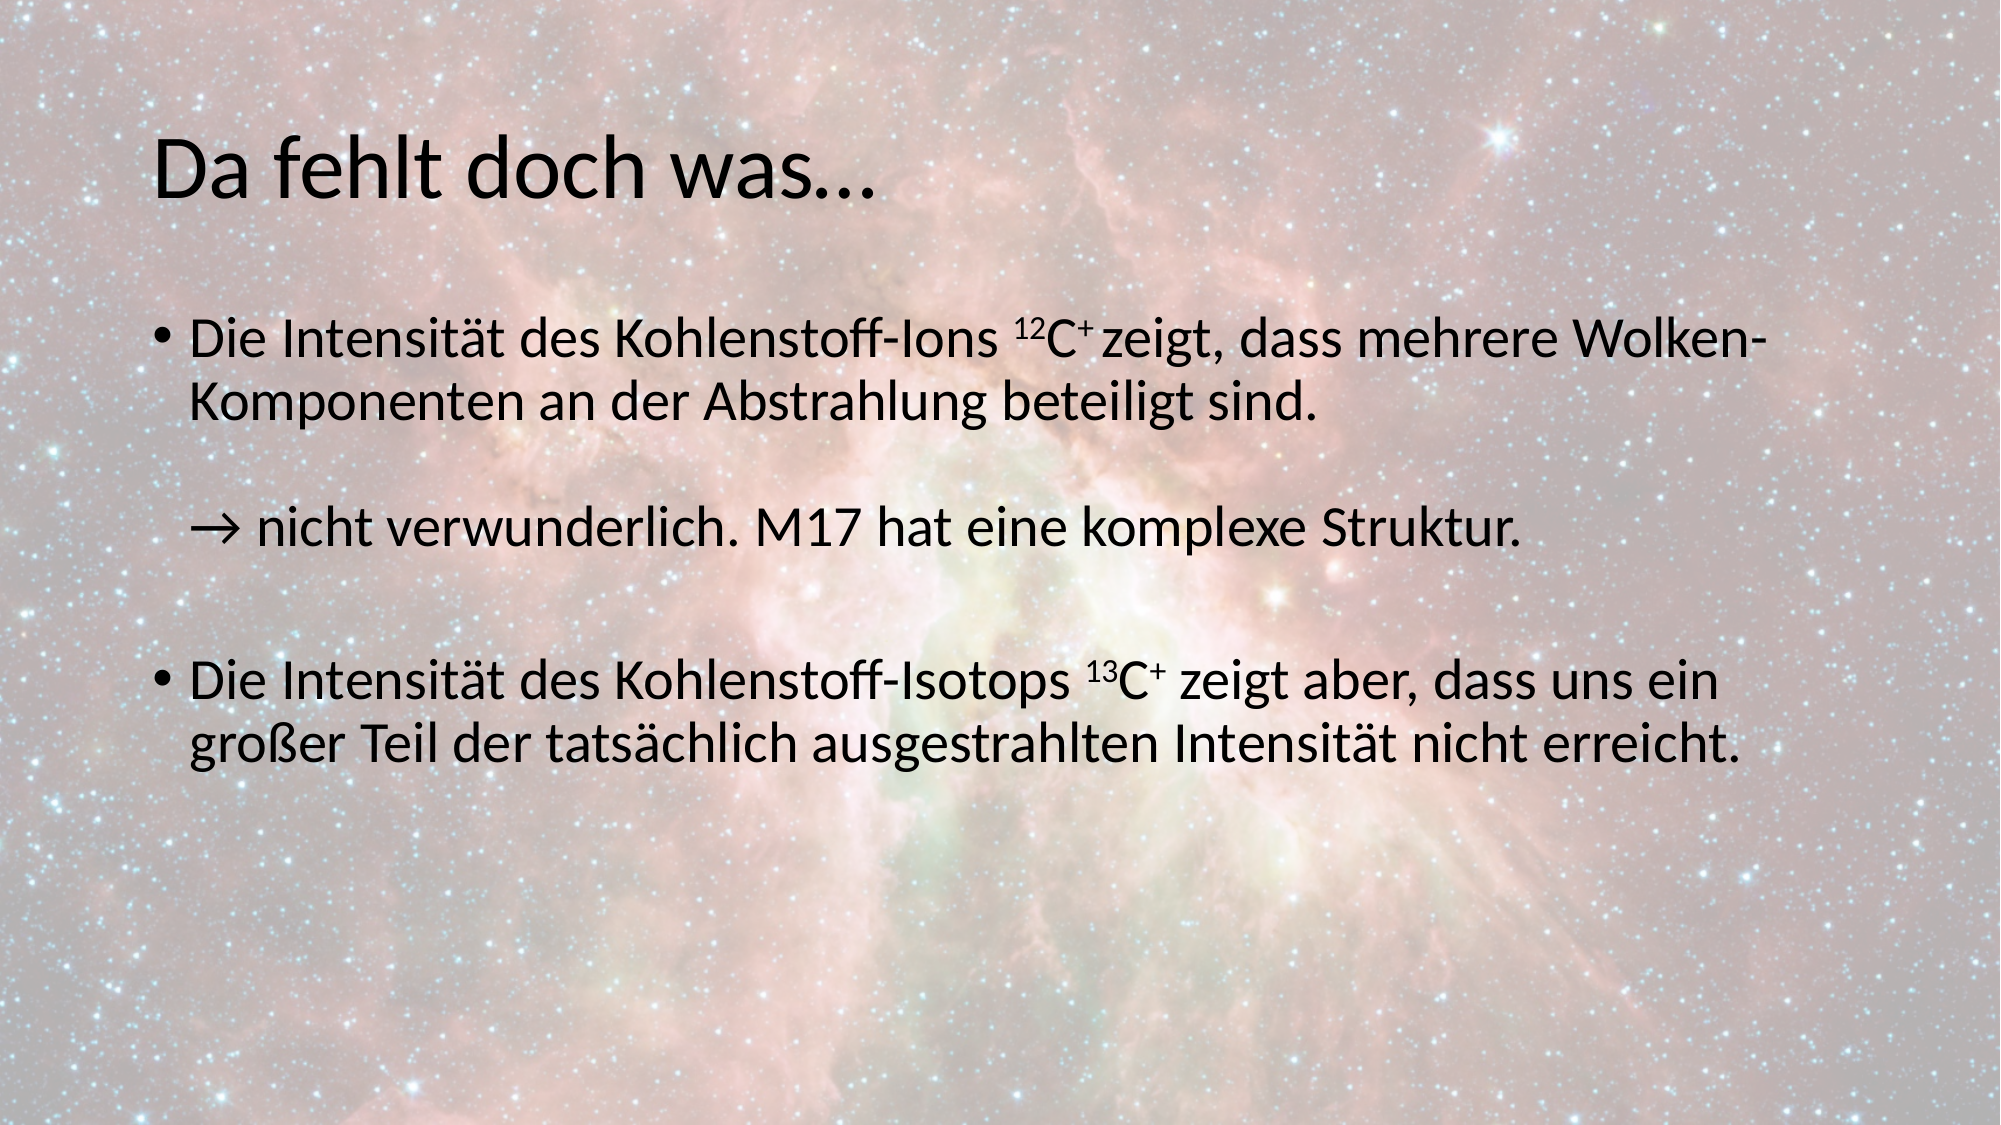

# Da fehlt doch was…
Die Intensität des Kohlenstoff-Ions 12C+ zeigt, dass mehrere Wolken-Komponenten an der Abstrahlung beteiligt sind.
→ nicht verwunderlich. M17 hat eine komplexe Struktur.
Die Intensität des Kohlenstoff-Isotops 13C+ zeigt aber, dass uns ein großer Teil der tatsächlich ausgestrahlten Intensität nicht erreicht.